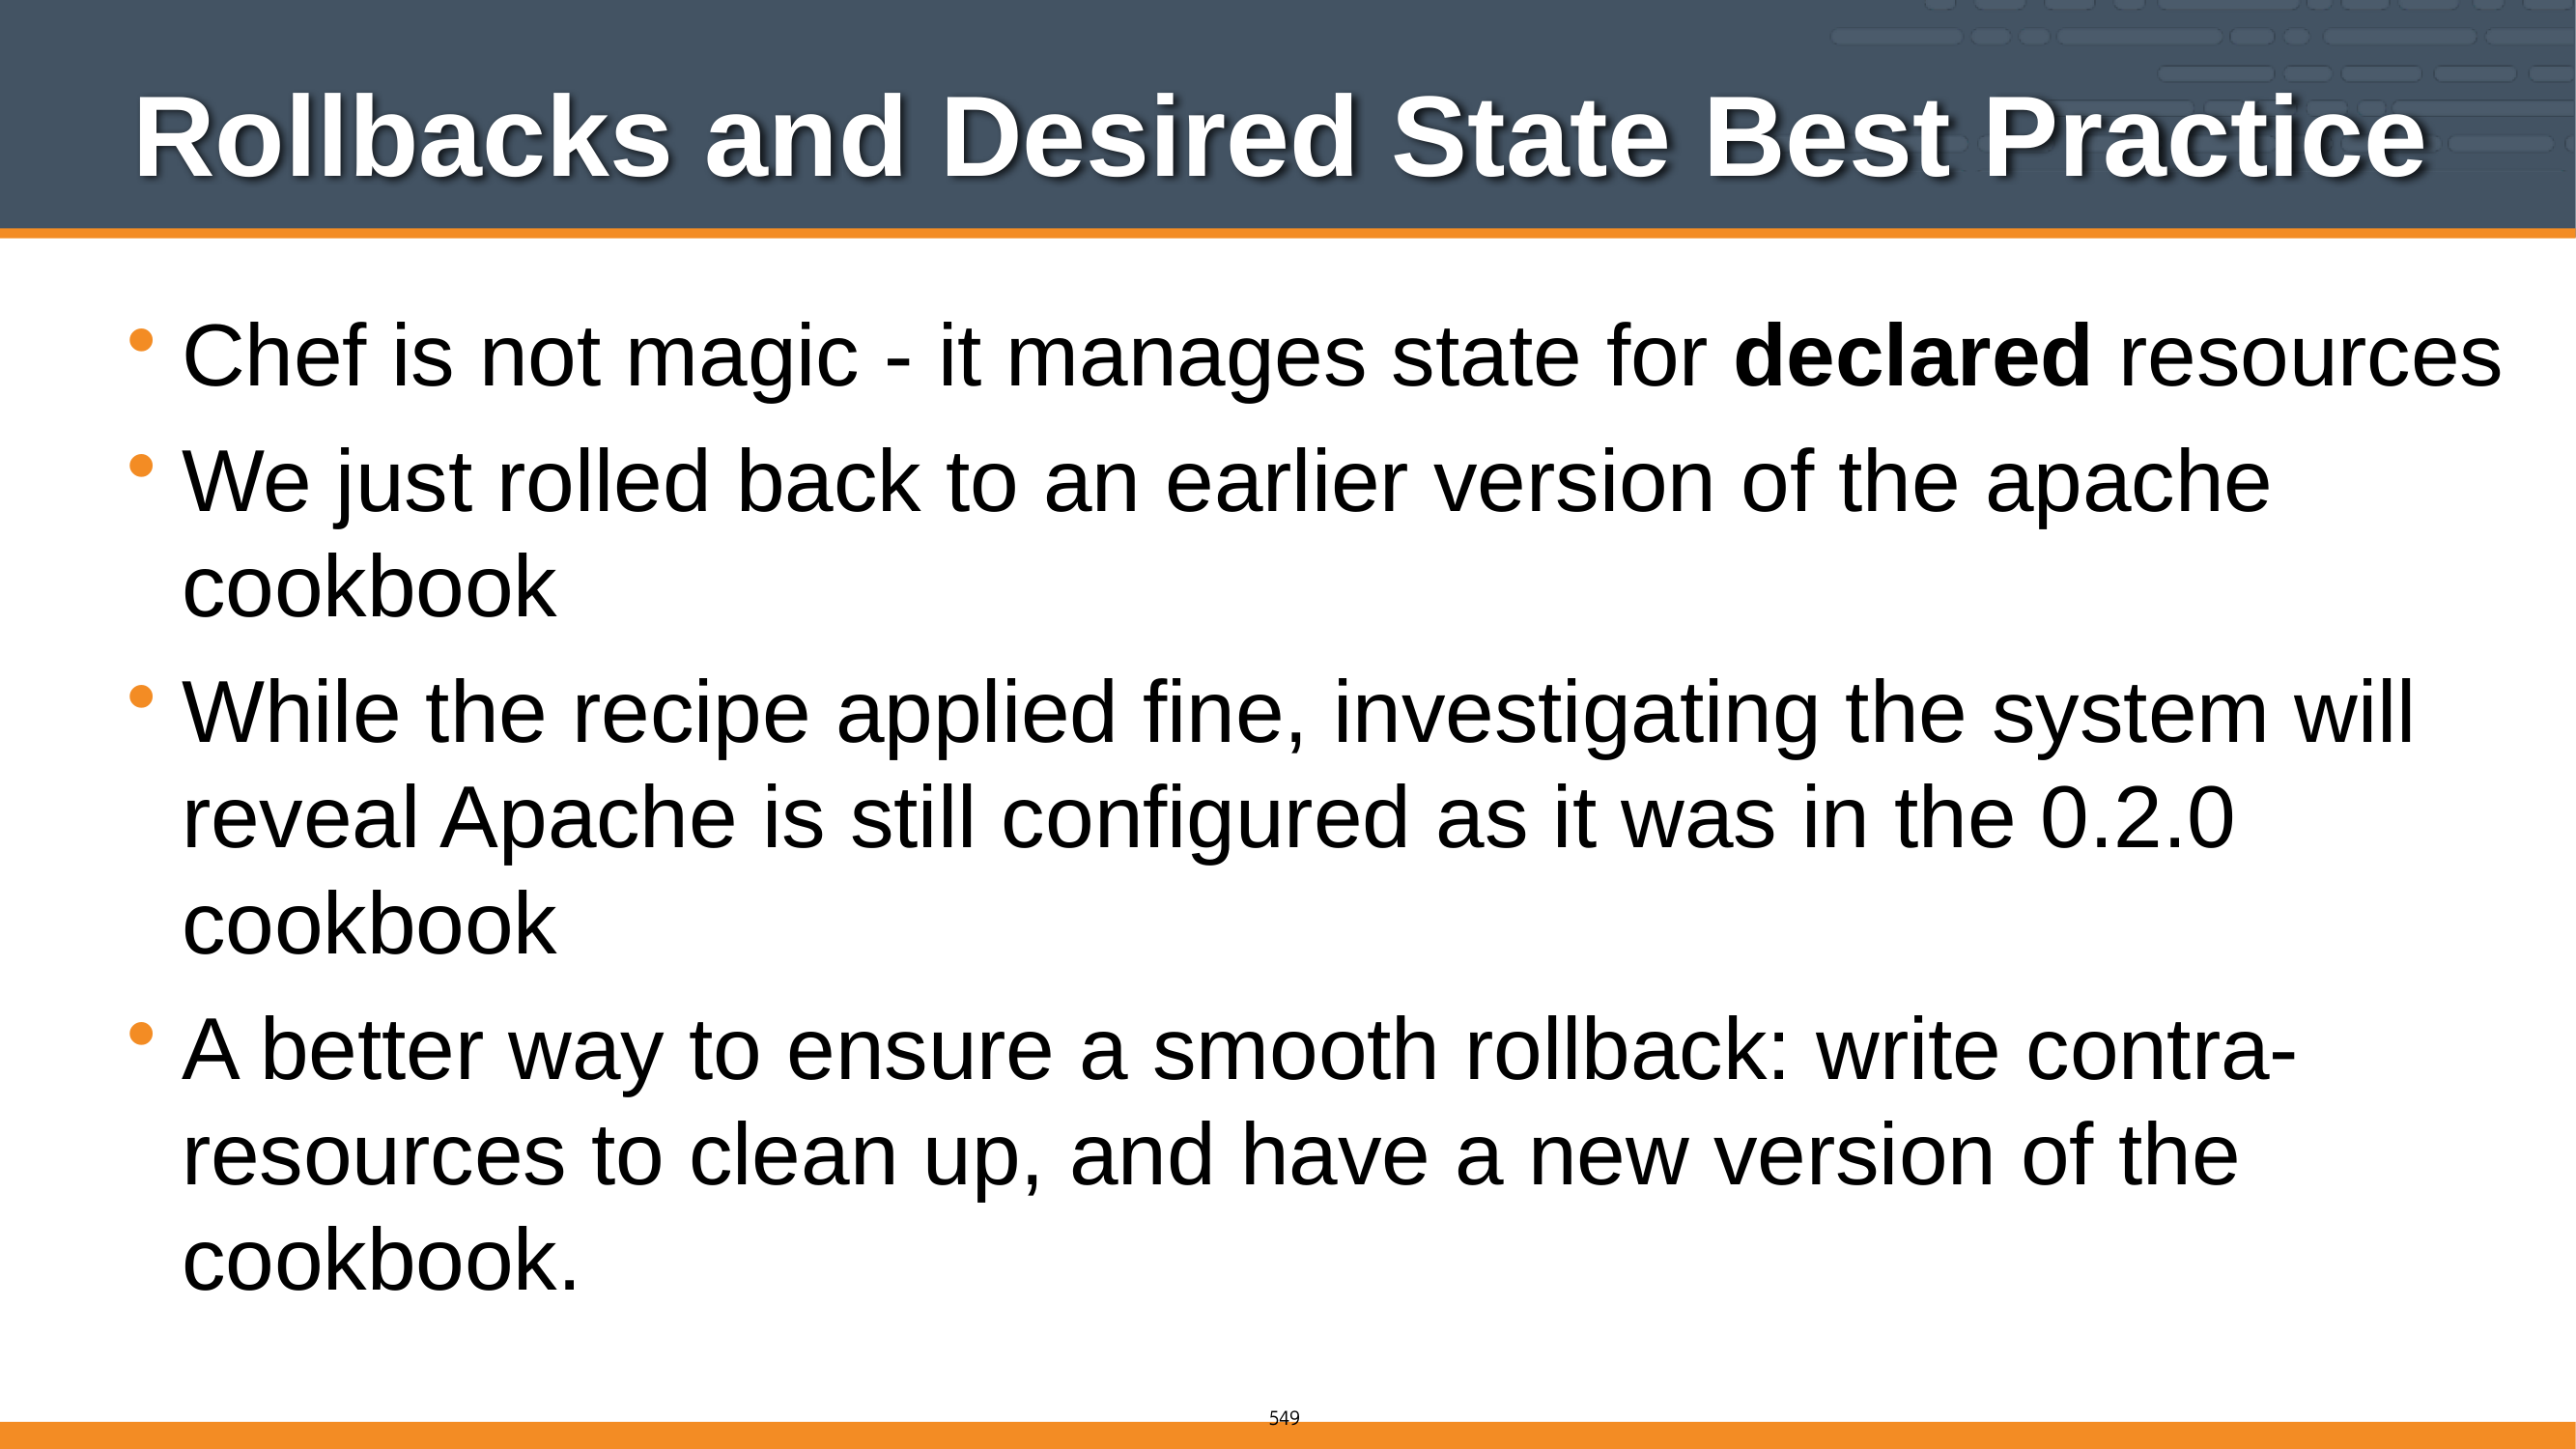

# Rollbacks and Desired State Best Practice
Chef is not magic - it manages state for declared resources
We just rolled back to an earlier version of the apache cookbook
While the recipe applied fine, investigating the system will reveal Apache is still configured as it was in the 0.2.0 cookbook
A better way to ensure a smooth rollback: write contra-resources to clean up, and have a new version of the cookbook.
549